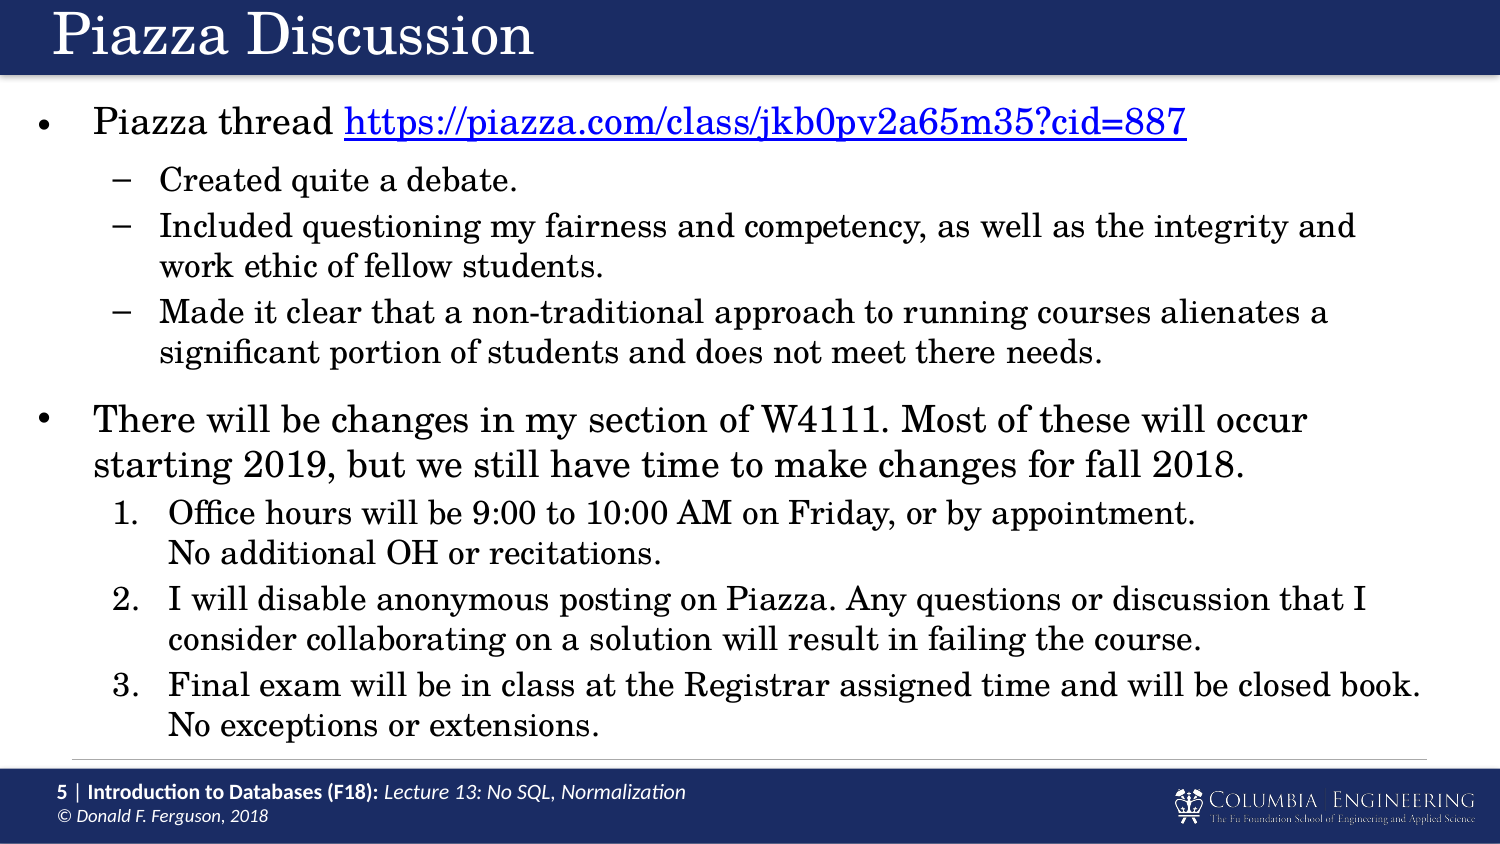

# Piazza Discussion
Piazza thread https://piazza.com/class/jkb0pv2a65m35?cid=887
Created quite a debate.
Included questioning my fairness and competency, as well as the integrity and work ethic of fellow students.
Made it clear that a non-traditional approach to running courses alienates a significant portion of students and does not meet there needs.
There will be changes in my section of W4111. Most of these will occur starting 2019, but we still have time to make changes for fall 2018.
Office hours will be 9:00 to 10:00 AM on Friday, or by appointment.
No additional OH or recitations.
I will disable anonymous posting on Piazza. Any questions or discussion that I consider collaborating on a solution will result in failing the course.
Final exam will be in class at the Registrar assigned time and will be closed book.
No exceptions or extensions.